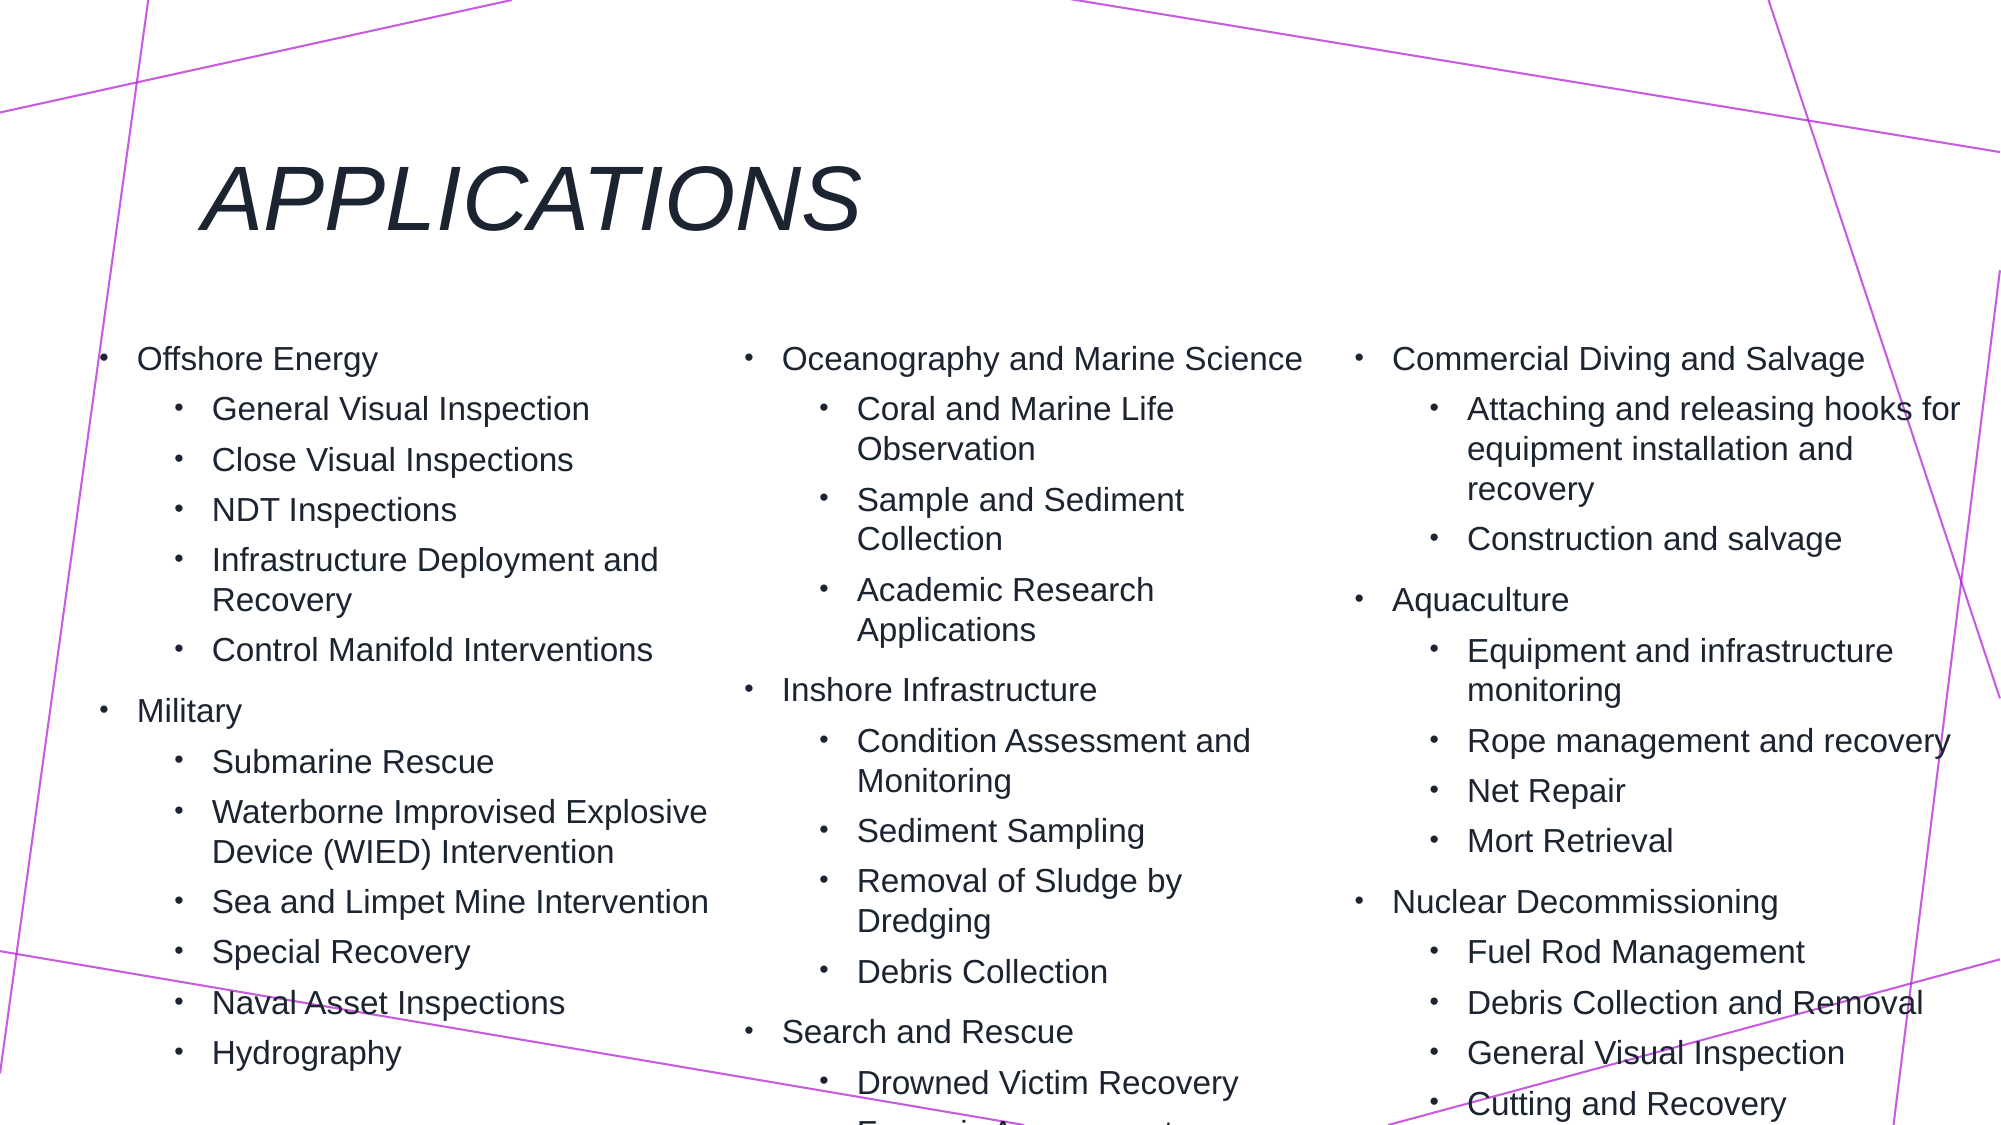

# Applications
Offshore Energy
General Visual Inspection
Close Visual Inspections
NDT Inspections
Infrastructure Deployment and Recovery
Control Manifold Interventions
Military
Submarine Rescue
Waterborne Improvised Explosive Device (WIED) Intervention
Sea and Limpet Mine Intervention
Special Recovery
Naval Asset Inspections
Hydrography

Oceanography and Marine Science
Coral and Marine Life Observation
Sample and Sediment Collection
Academic Research Applications
Inshore Infrastructure
Condition Assessment and Monitoring
Sediment Sampling
Removal of Sludge by Dredging
Debris Collection
Search and Rescue
Drowned Victim Recovery
Forensic Assessment
Equipment Recovery
Large Scale Search and Documentation
Commercial Diving and Salvage
Attaching and releasing hooks for equipment installation and recovery
Construction and salvage
Aquaculture
Equipment and infrastructure monitoring
Rope management and recovery
Net Repair
Mort Retrieval
Nuclear Decommissioning
Fuel Rod Management
Debris Collection and Removal
General Visual Inspection
Cutting and Recovery
NDT Inspections